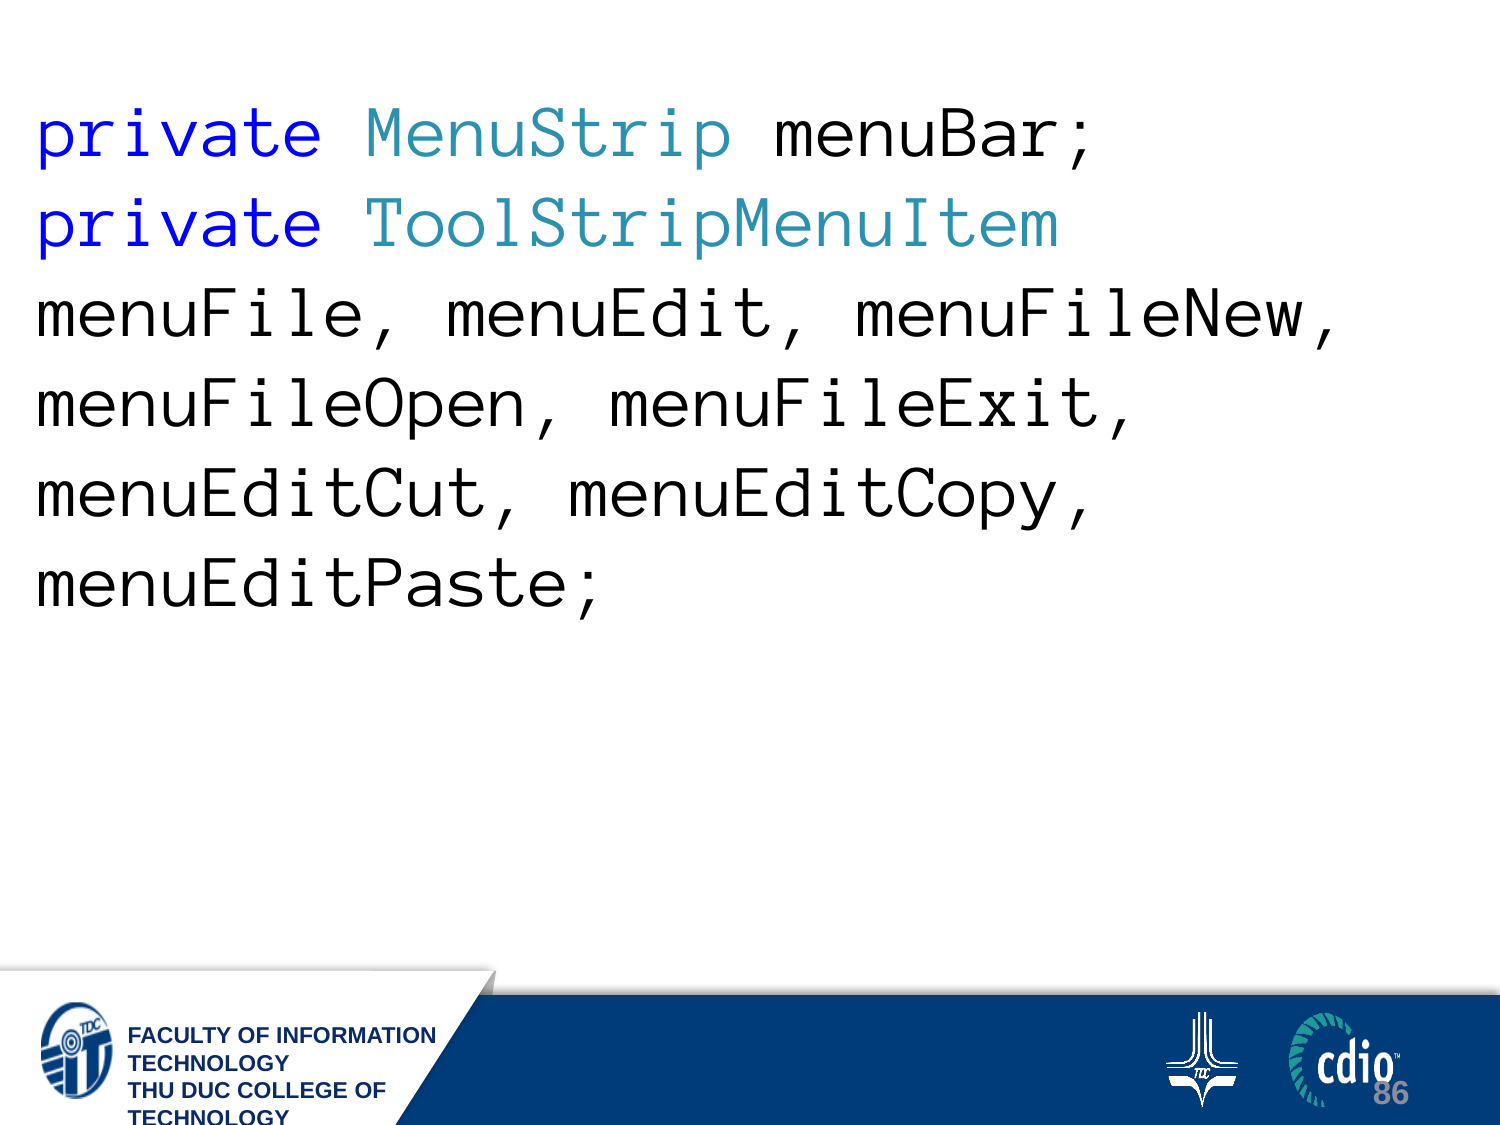

private MenuStrip menuBar;
private ToolStripMenuItem menuFile, menuEdit, menuFileNew, menuFileOpen, menuFileExit, menuEditCut, menuEditCopy, menuEditPaste;
86